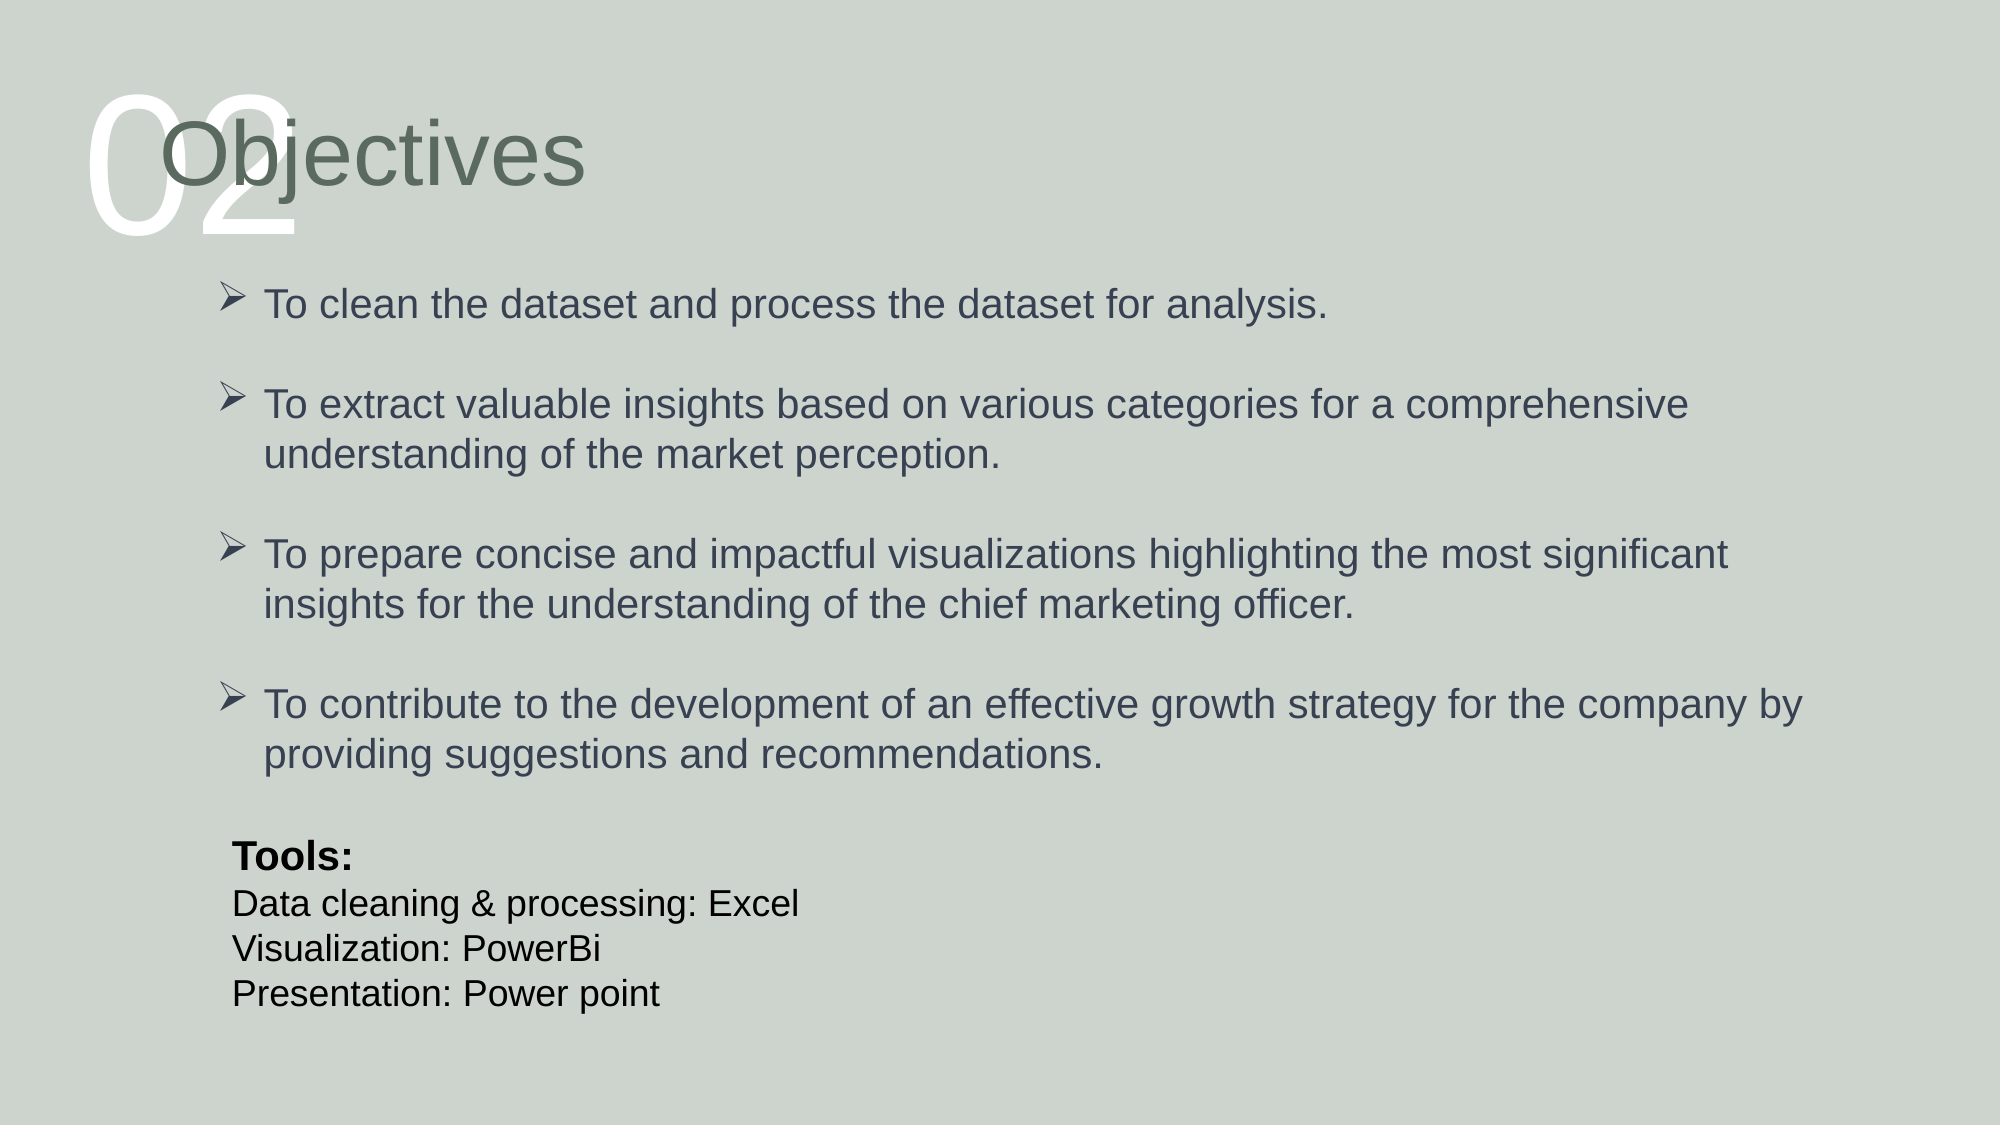

02
# Objectives
To clean the dataset and process the dataset for analysis.

To extract valuable insights based on various categories for a comprehensive understanding of the market perception.

To prepare concise and impactful visualizations highlighting the most significant insights for the understanding of the chief marketing officer.

To contribute to the development of an effective growth strategy for the company by providing suggestions and recommendations.
Tools:
Data cleaning & processing: Excel
Visualization: PowerBi
Presentation: Power point